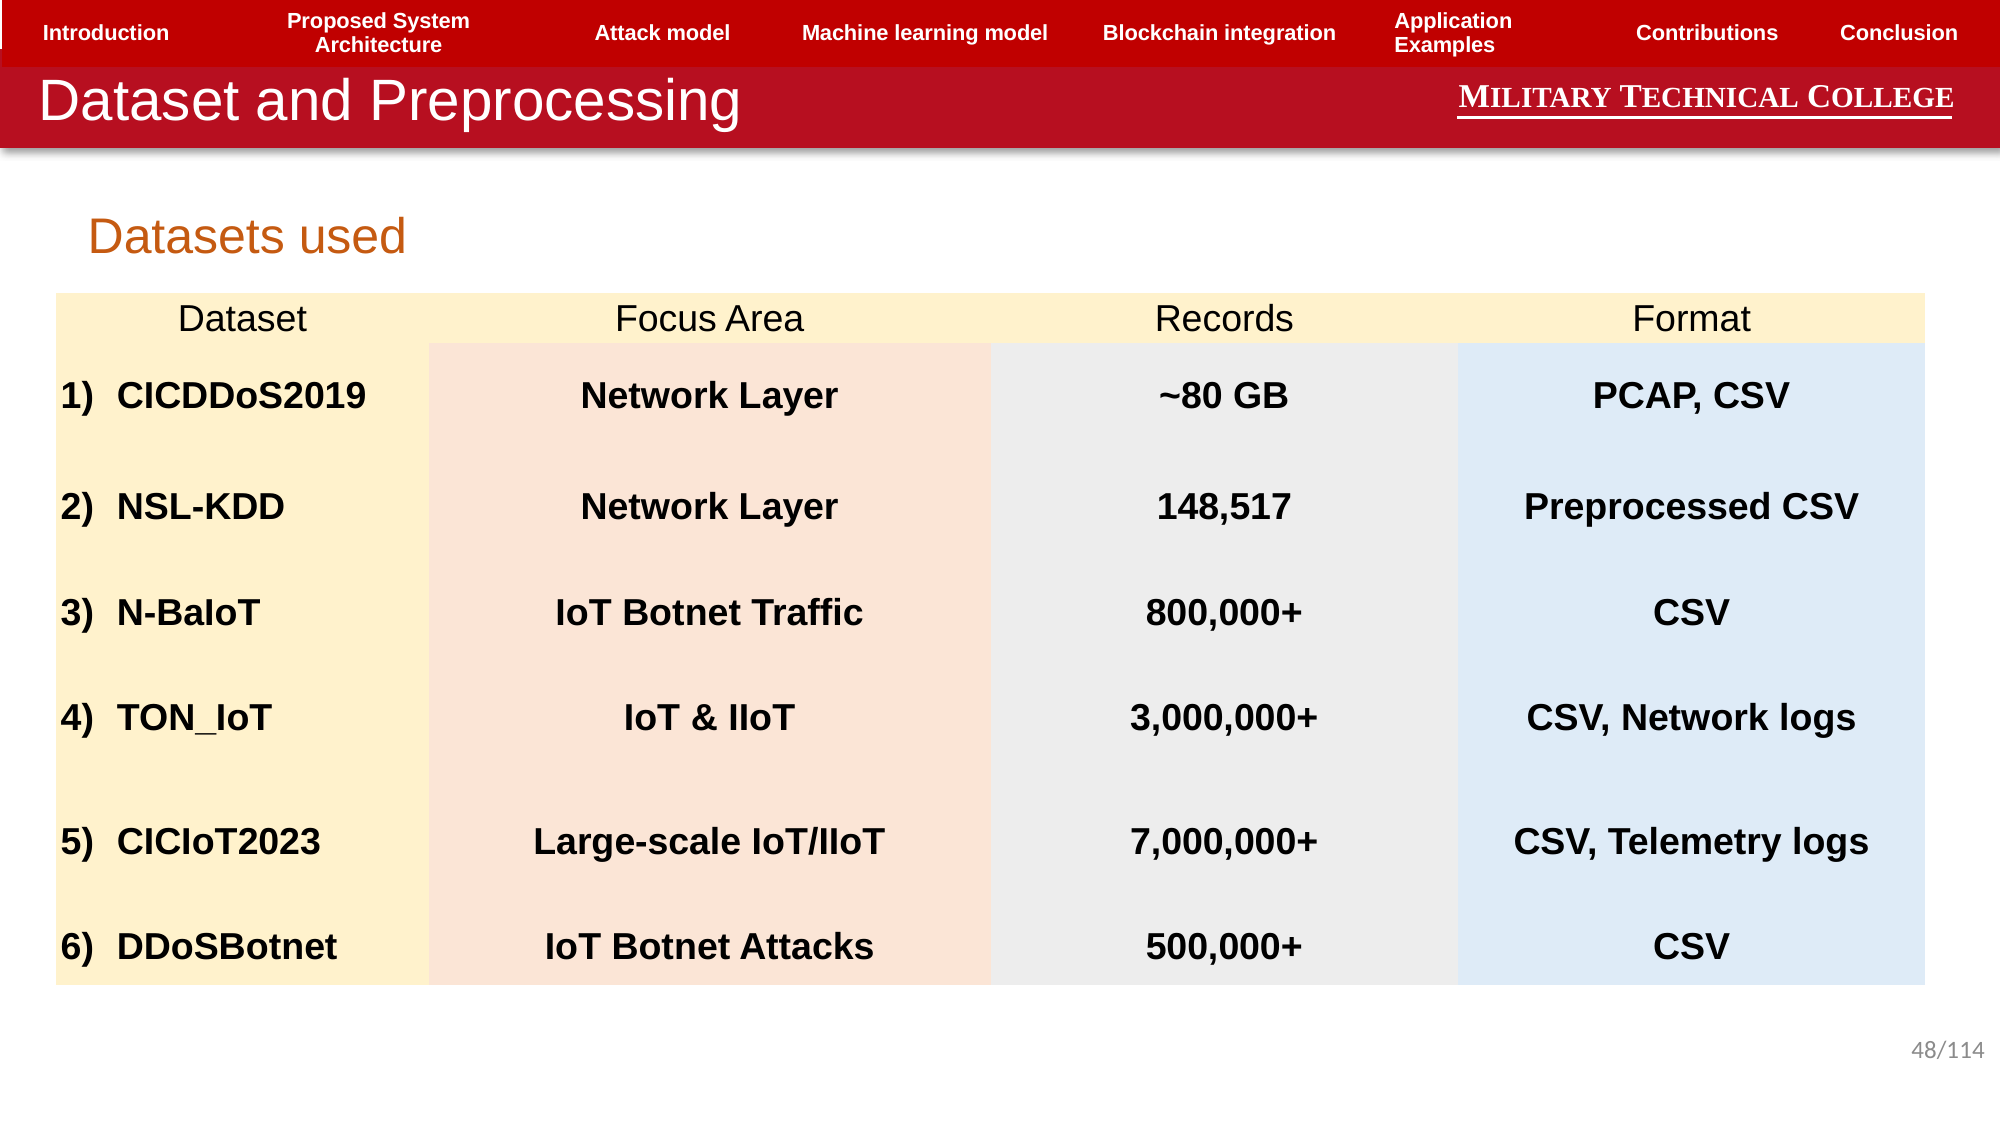

| Introduction | Proposed System Architecture | Attack model | Machine learning model | Blockchain integration | Application Examples | Contributions | Conclusion |
| --- | --- | --- | --- | --- | --- | --- | --- |

Dataset and Preprocessing
MILITARY TECHNICAL COLLEGE
Datasets used
| Dataset | Focus Area | Records | Format |
| --- | --- | --- | --- |
| CICDDoS2019 | Network Layer | ~80 GB | PCAP, CSV |
| NSL-KDD | Network Layer | 148,517 | Preprocessed CSV |
| N-BaIoT | IoT Botnet Traffic | 800,000+ | CSV |
| TON\_IoT | IoT & IIoT | 3,000,000+ | CSV, Network logs |
| CICIoT2023 | Large-scale IoT/IIoT | 7,000,000+ | CSV, Telemetry logs |
| DDoSBotnet | IoT Botnet Attacks | 500,000+ | CSV |